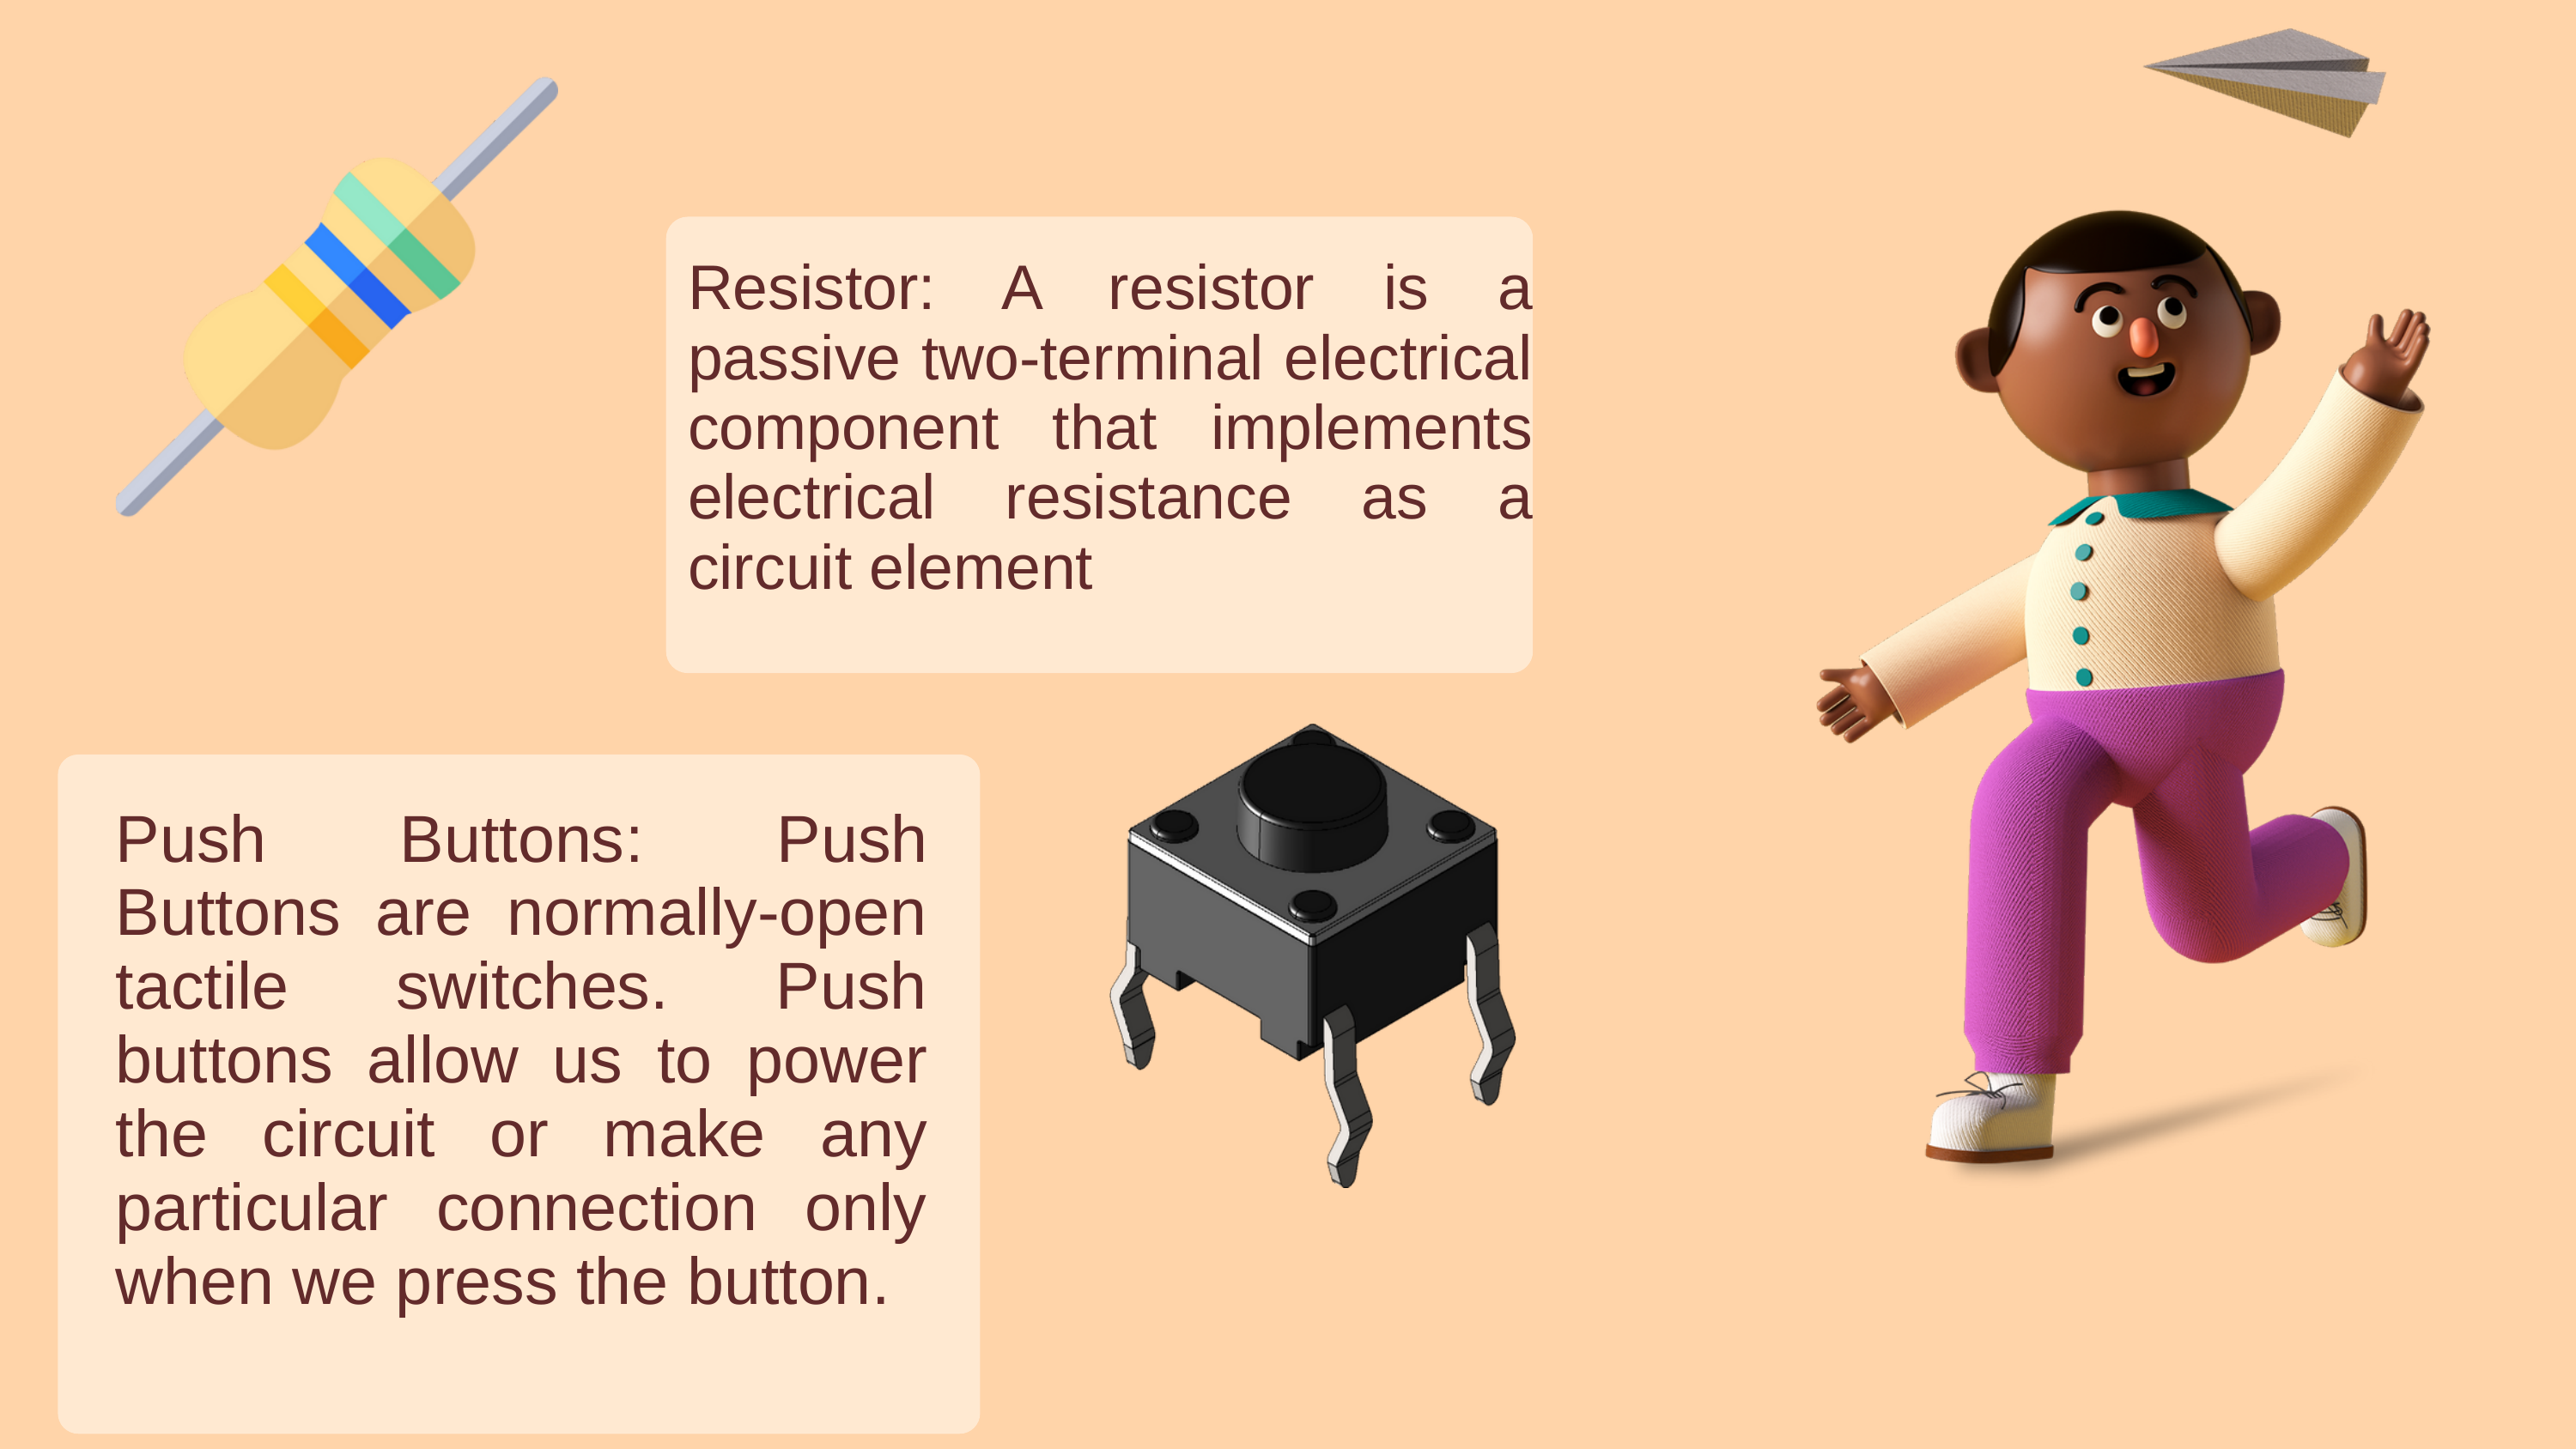

Resistor: A resistor is a passive two-terminal electrical component that implements electrical resistance as a circuit element

Push Buttons: Push Buttons are normally-open tactile switches. Push buttons allow us to power the circuit or make any particular connection only when we press the button.